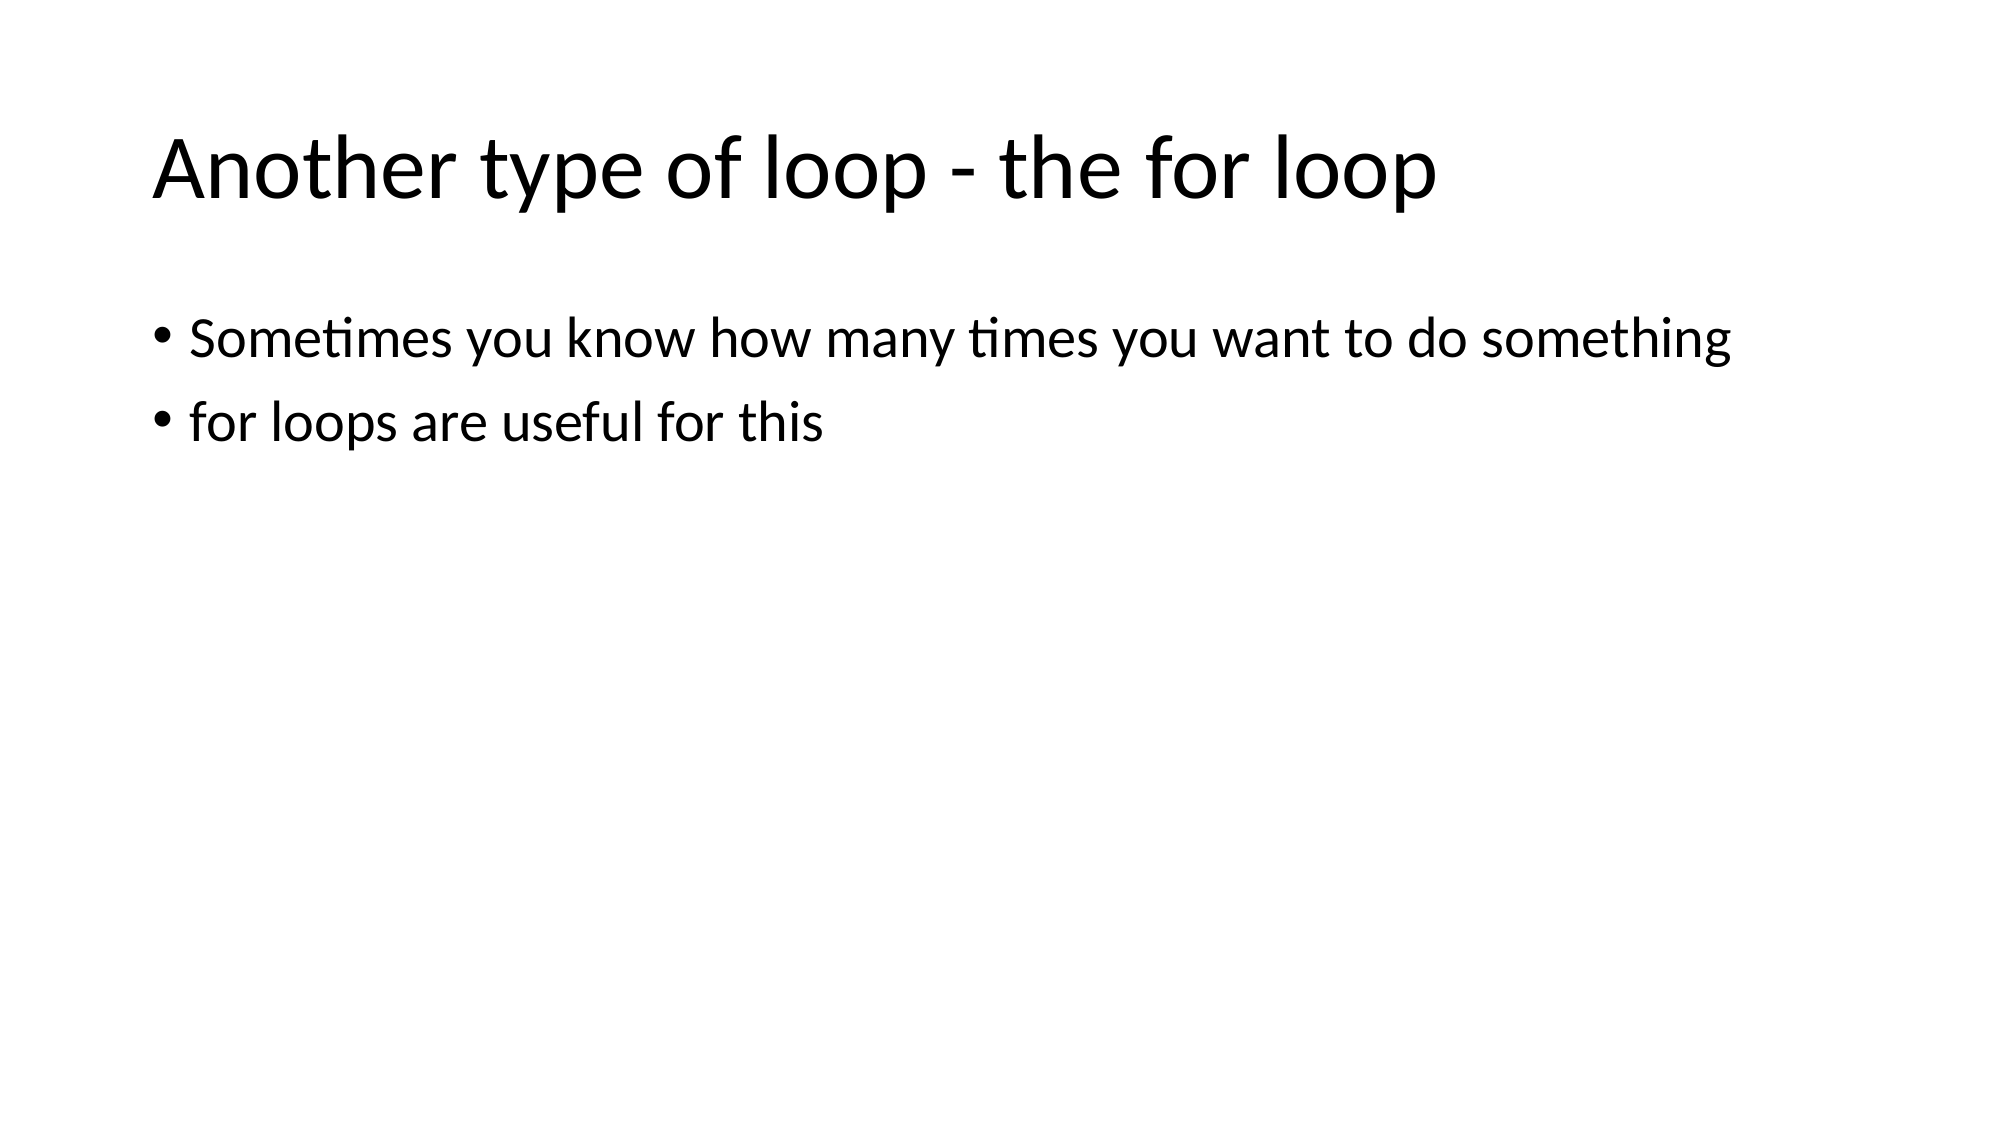

# Another type of loop - the for loop
Sometimes you know how many times you want to do something
for loops are useful for this